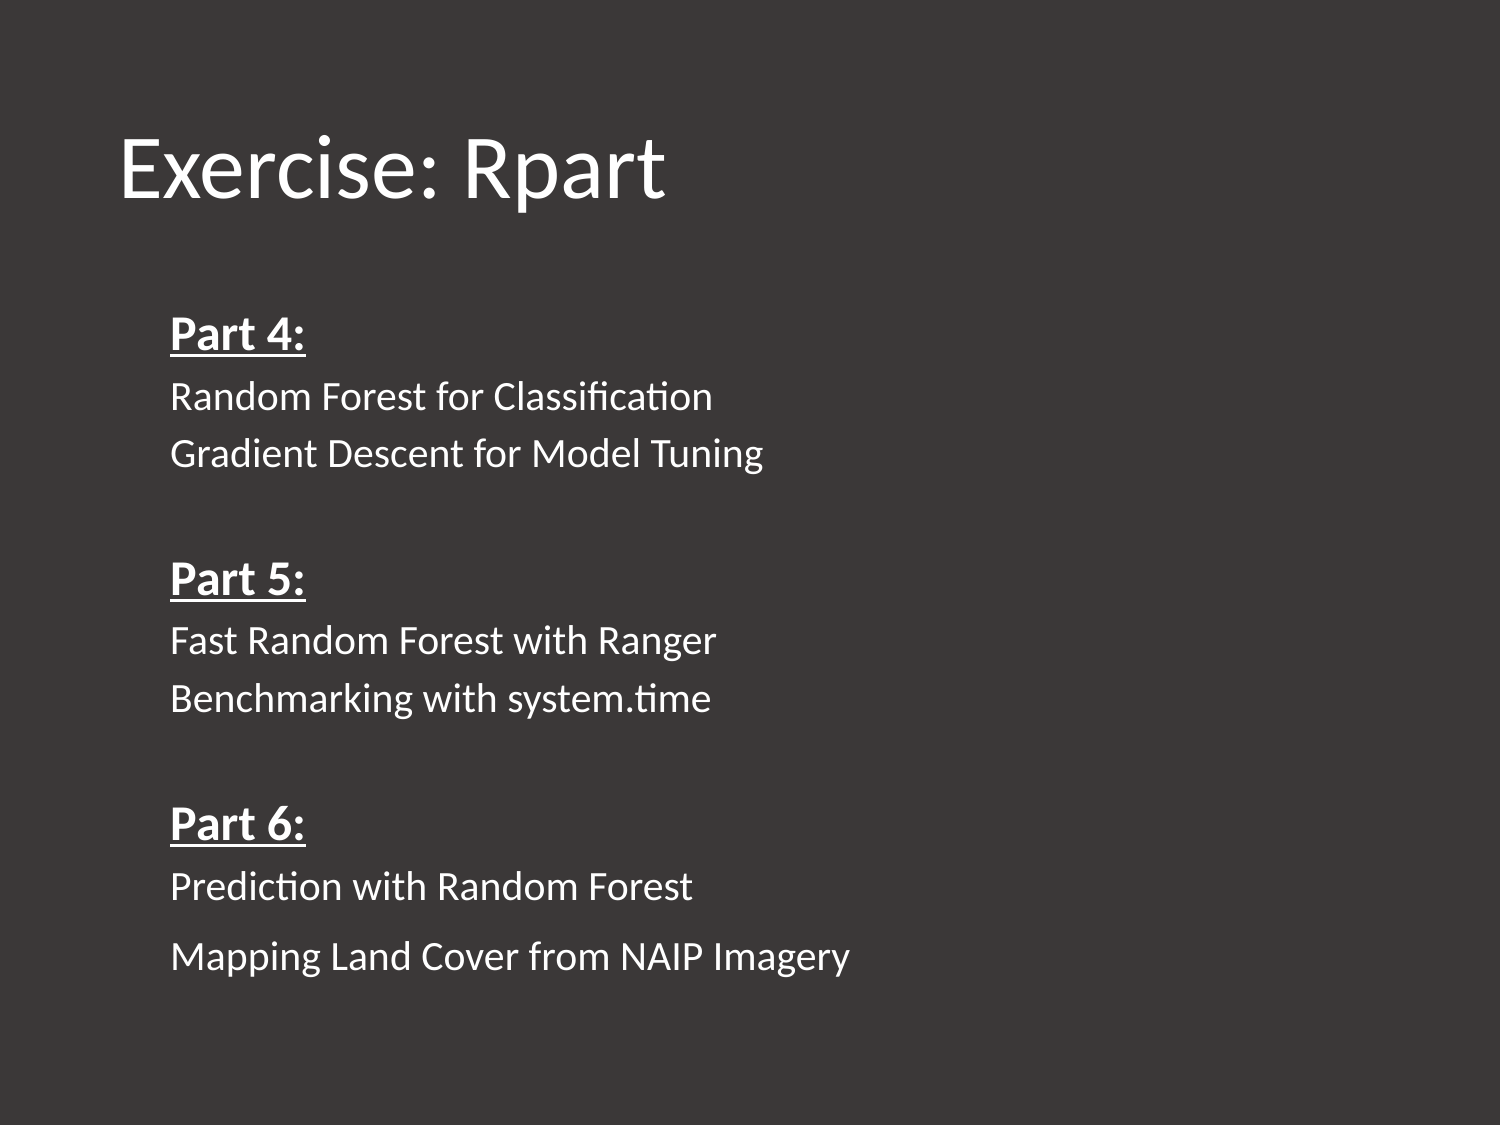

# Exercise: Rpart
Part 4:
Random Forest for Classification
Gradient Descent for Model Tuning

Part 5:
Fast Random Forest with Ranger
Benchmarking with system.time

Part 6:
Prediction with Random Forest
Mapping Land Cover from NAIP Imagery